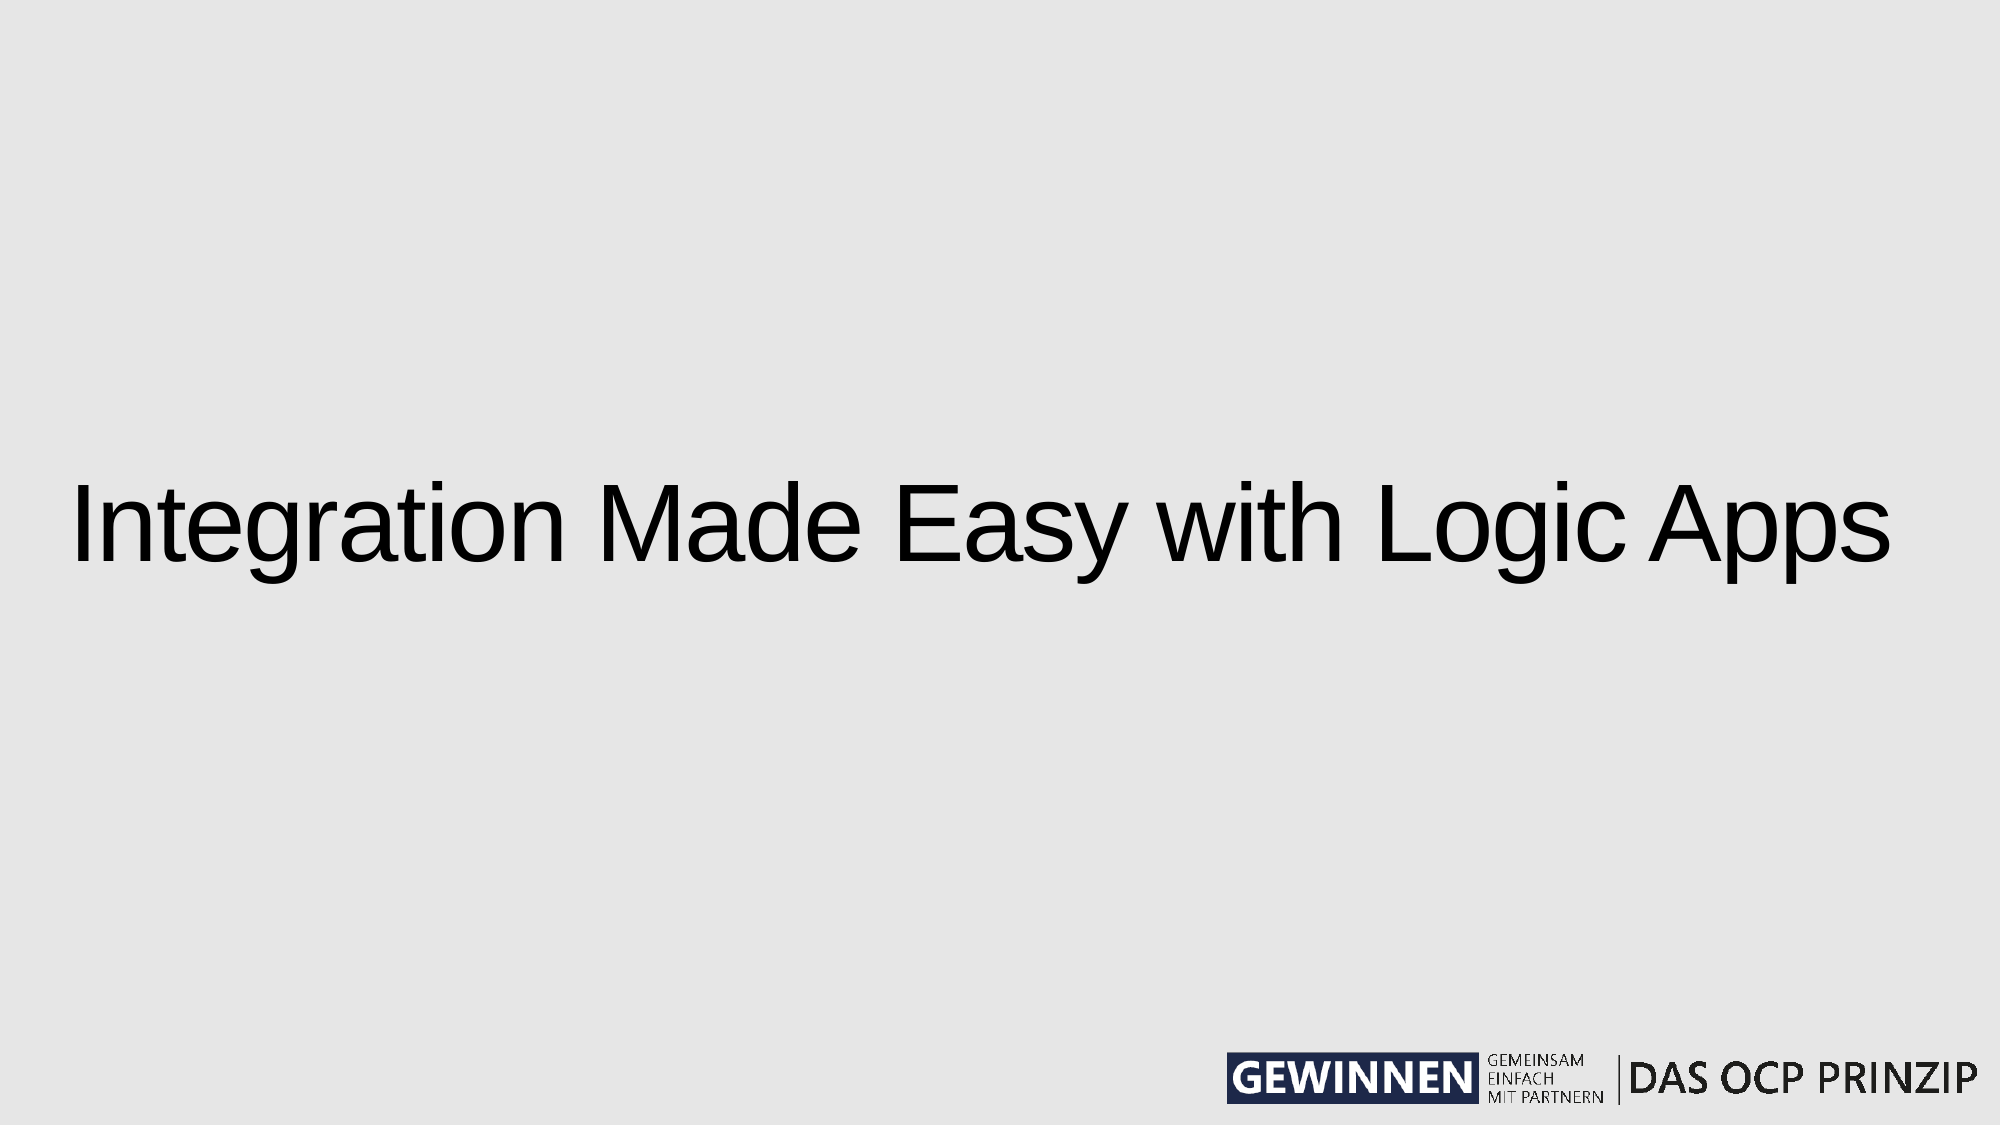

# Integration Made Easy with Logic Apps